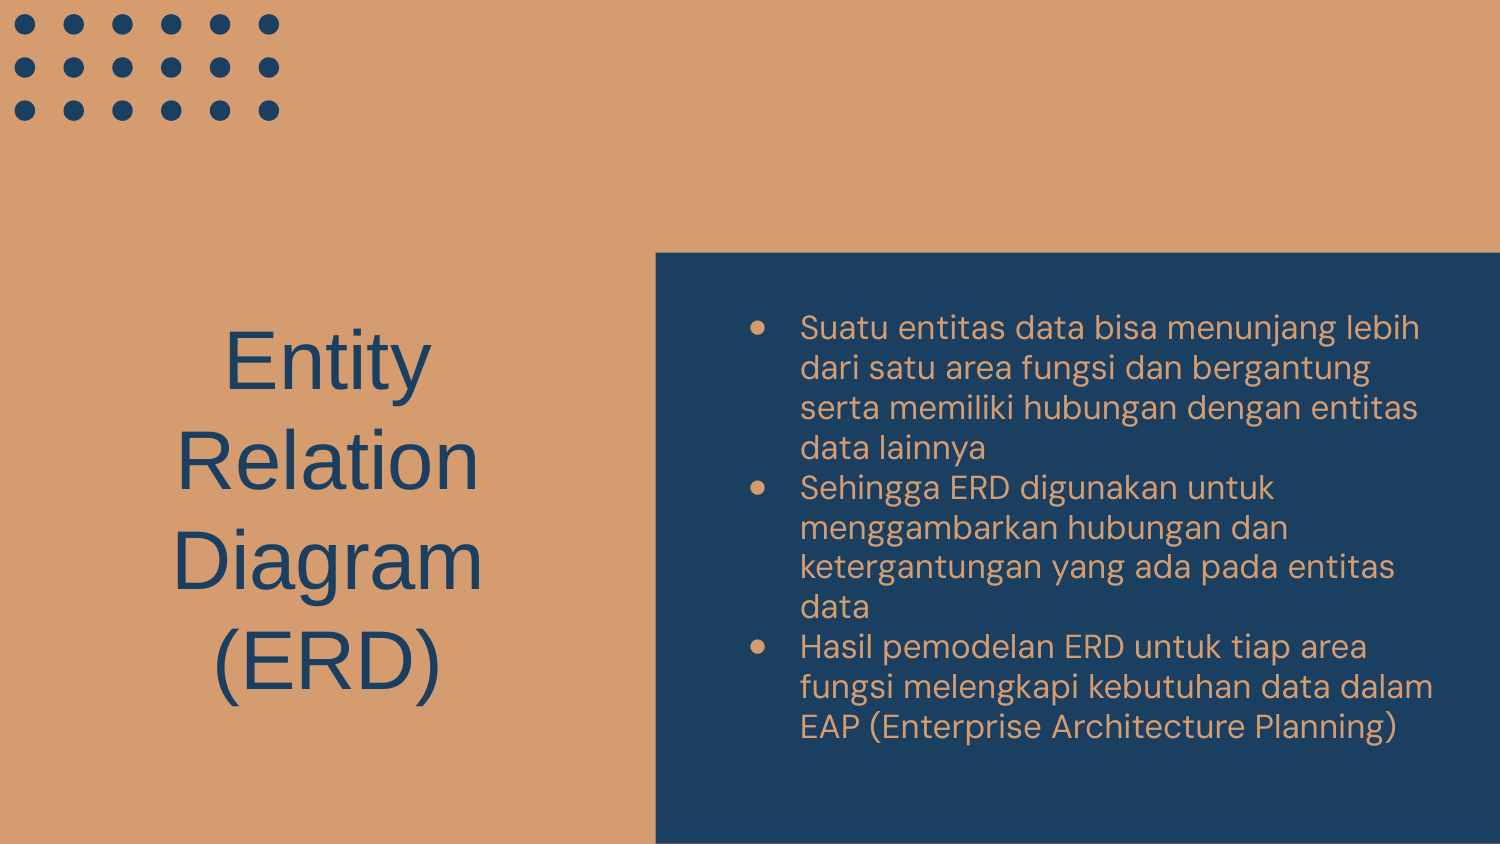

01
Entity Relation Diagram (ERD)
Suatu entitas data bisa menunjang lebih dari satu area fungsi dan bergantung serta memiliki hubungan dengan entitas data lainnya
Sehingga ERD digunakan untuk menggambarkan hubungan dan ketergantungan yang ada pada entitas data
Hasil pemodelan ERD untuk tiap area fungsi melengkapi kebutuhan data dalam EAP (Enterprise Architecture Planning)
Fungsi Bisnis